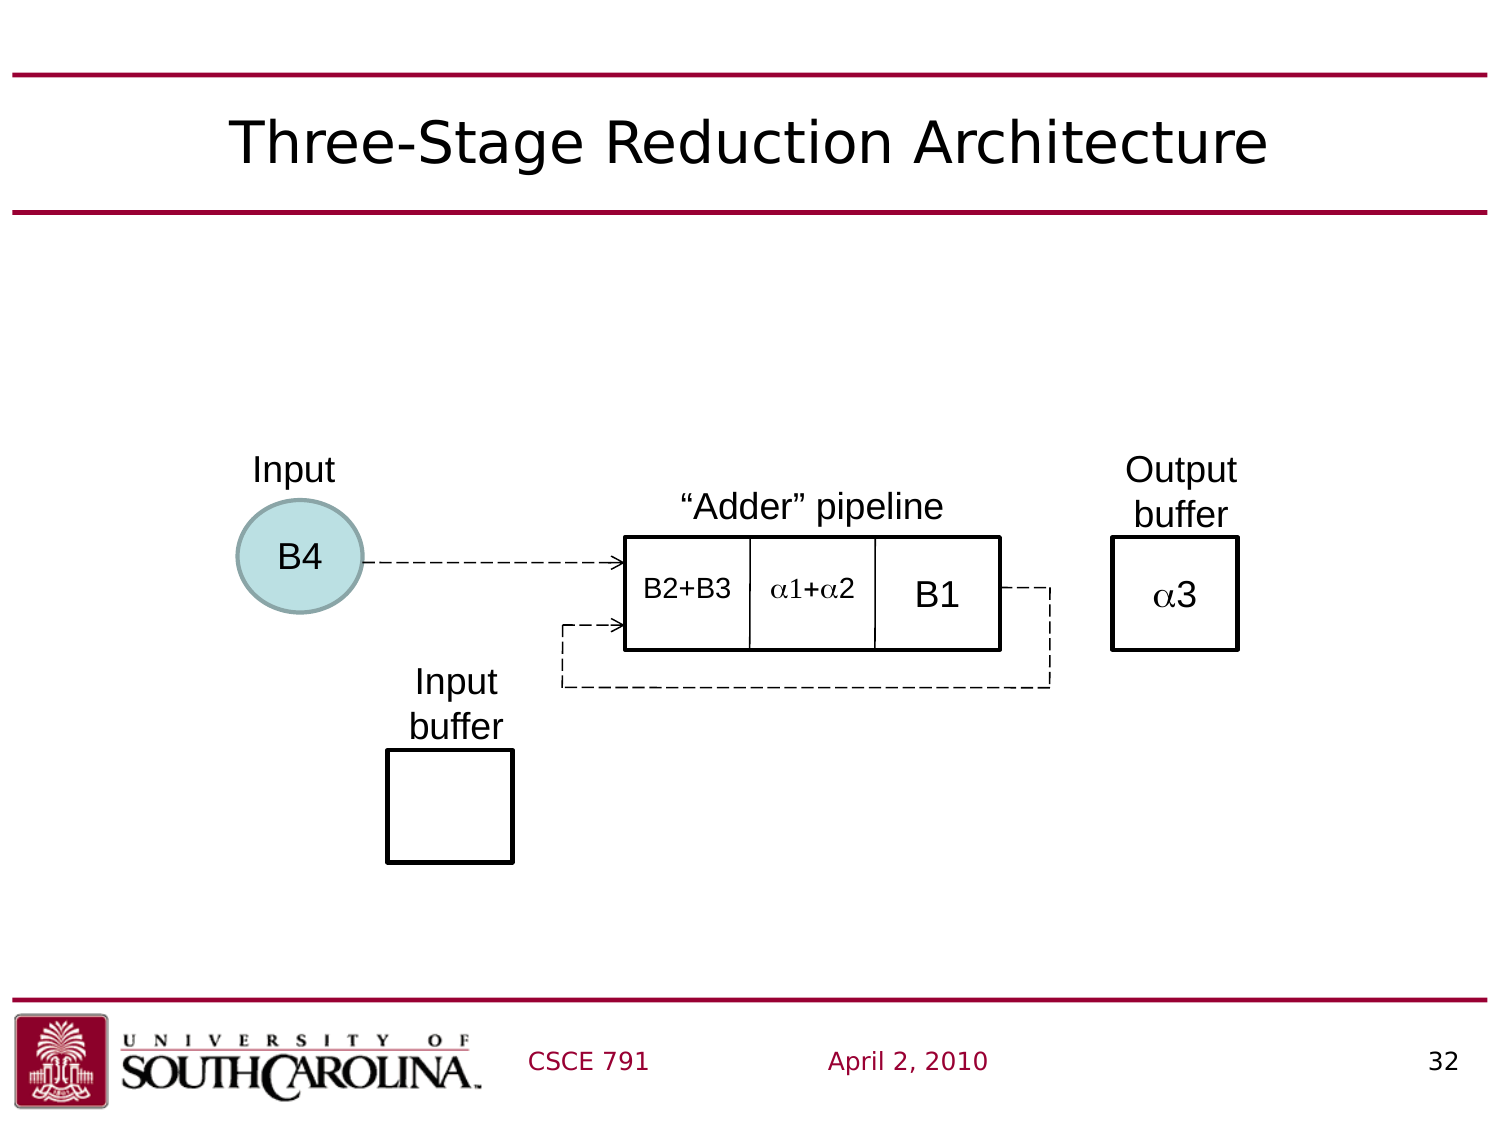

# Three-Stage Reduction Architecture
Input
Output
buffer
“Adder” pipeline

B4

B2+B3
α1+α2
B1
α3
Input
buffer

CSCE 791		April 2, 2010 			32